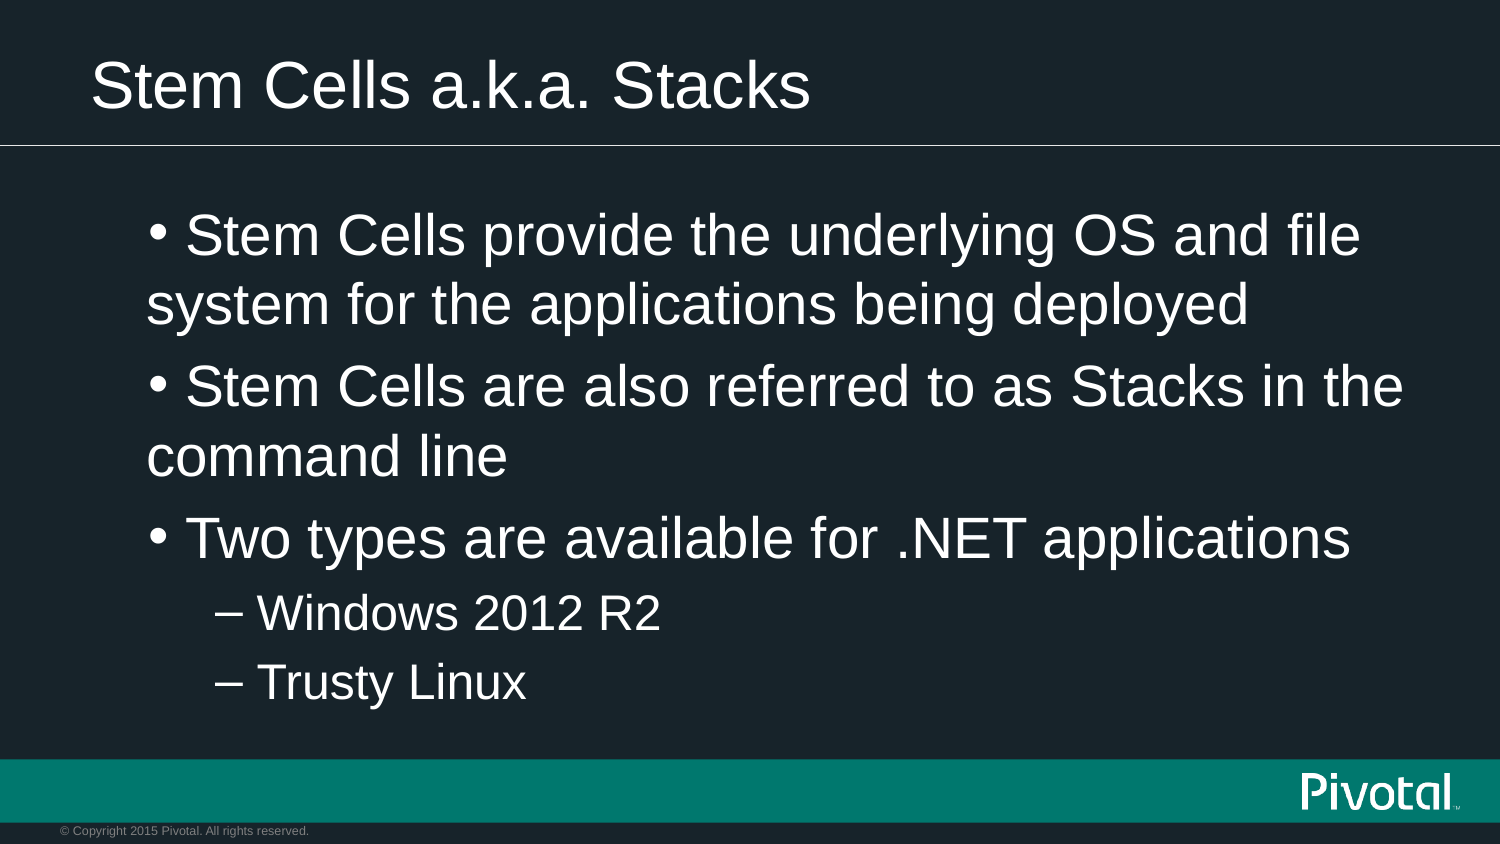

# Stem Cells a.k.a. Stacks
 Stem Cells provide the underlying OS and file system for the applications being deployed
 Stem Cells are also referred to as Stacks in the command line
 Two types are available for .NET applications
 Windows 2012 R2
 Trusty Linux